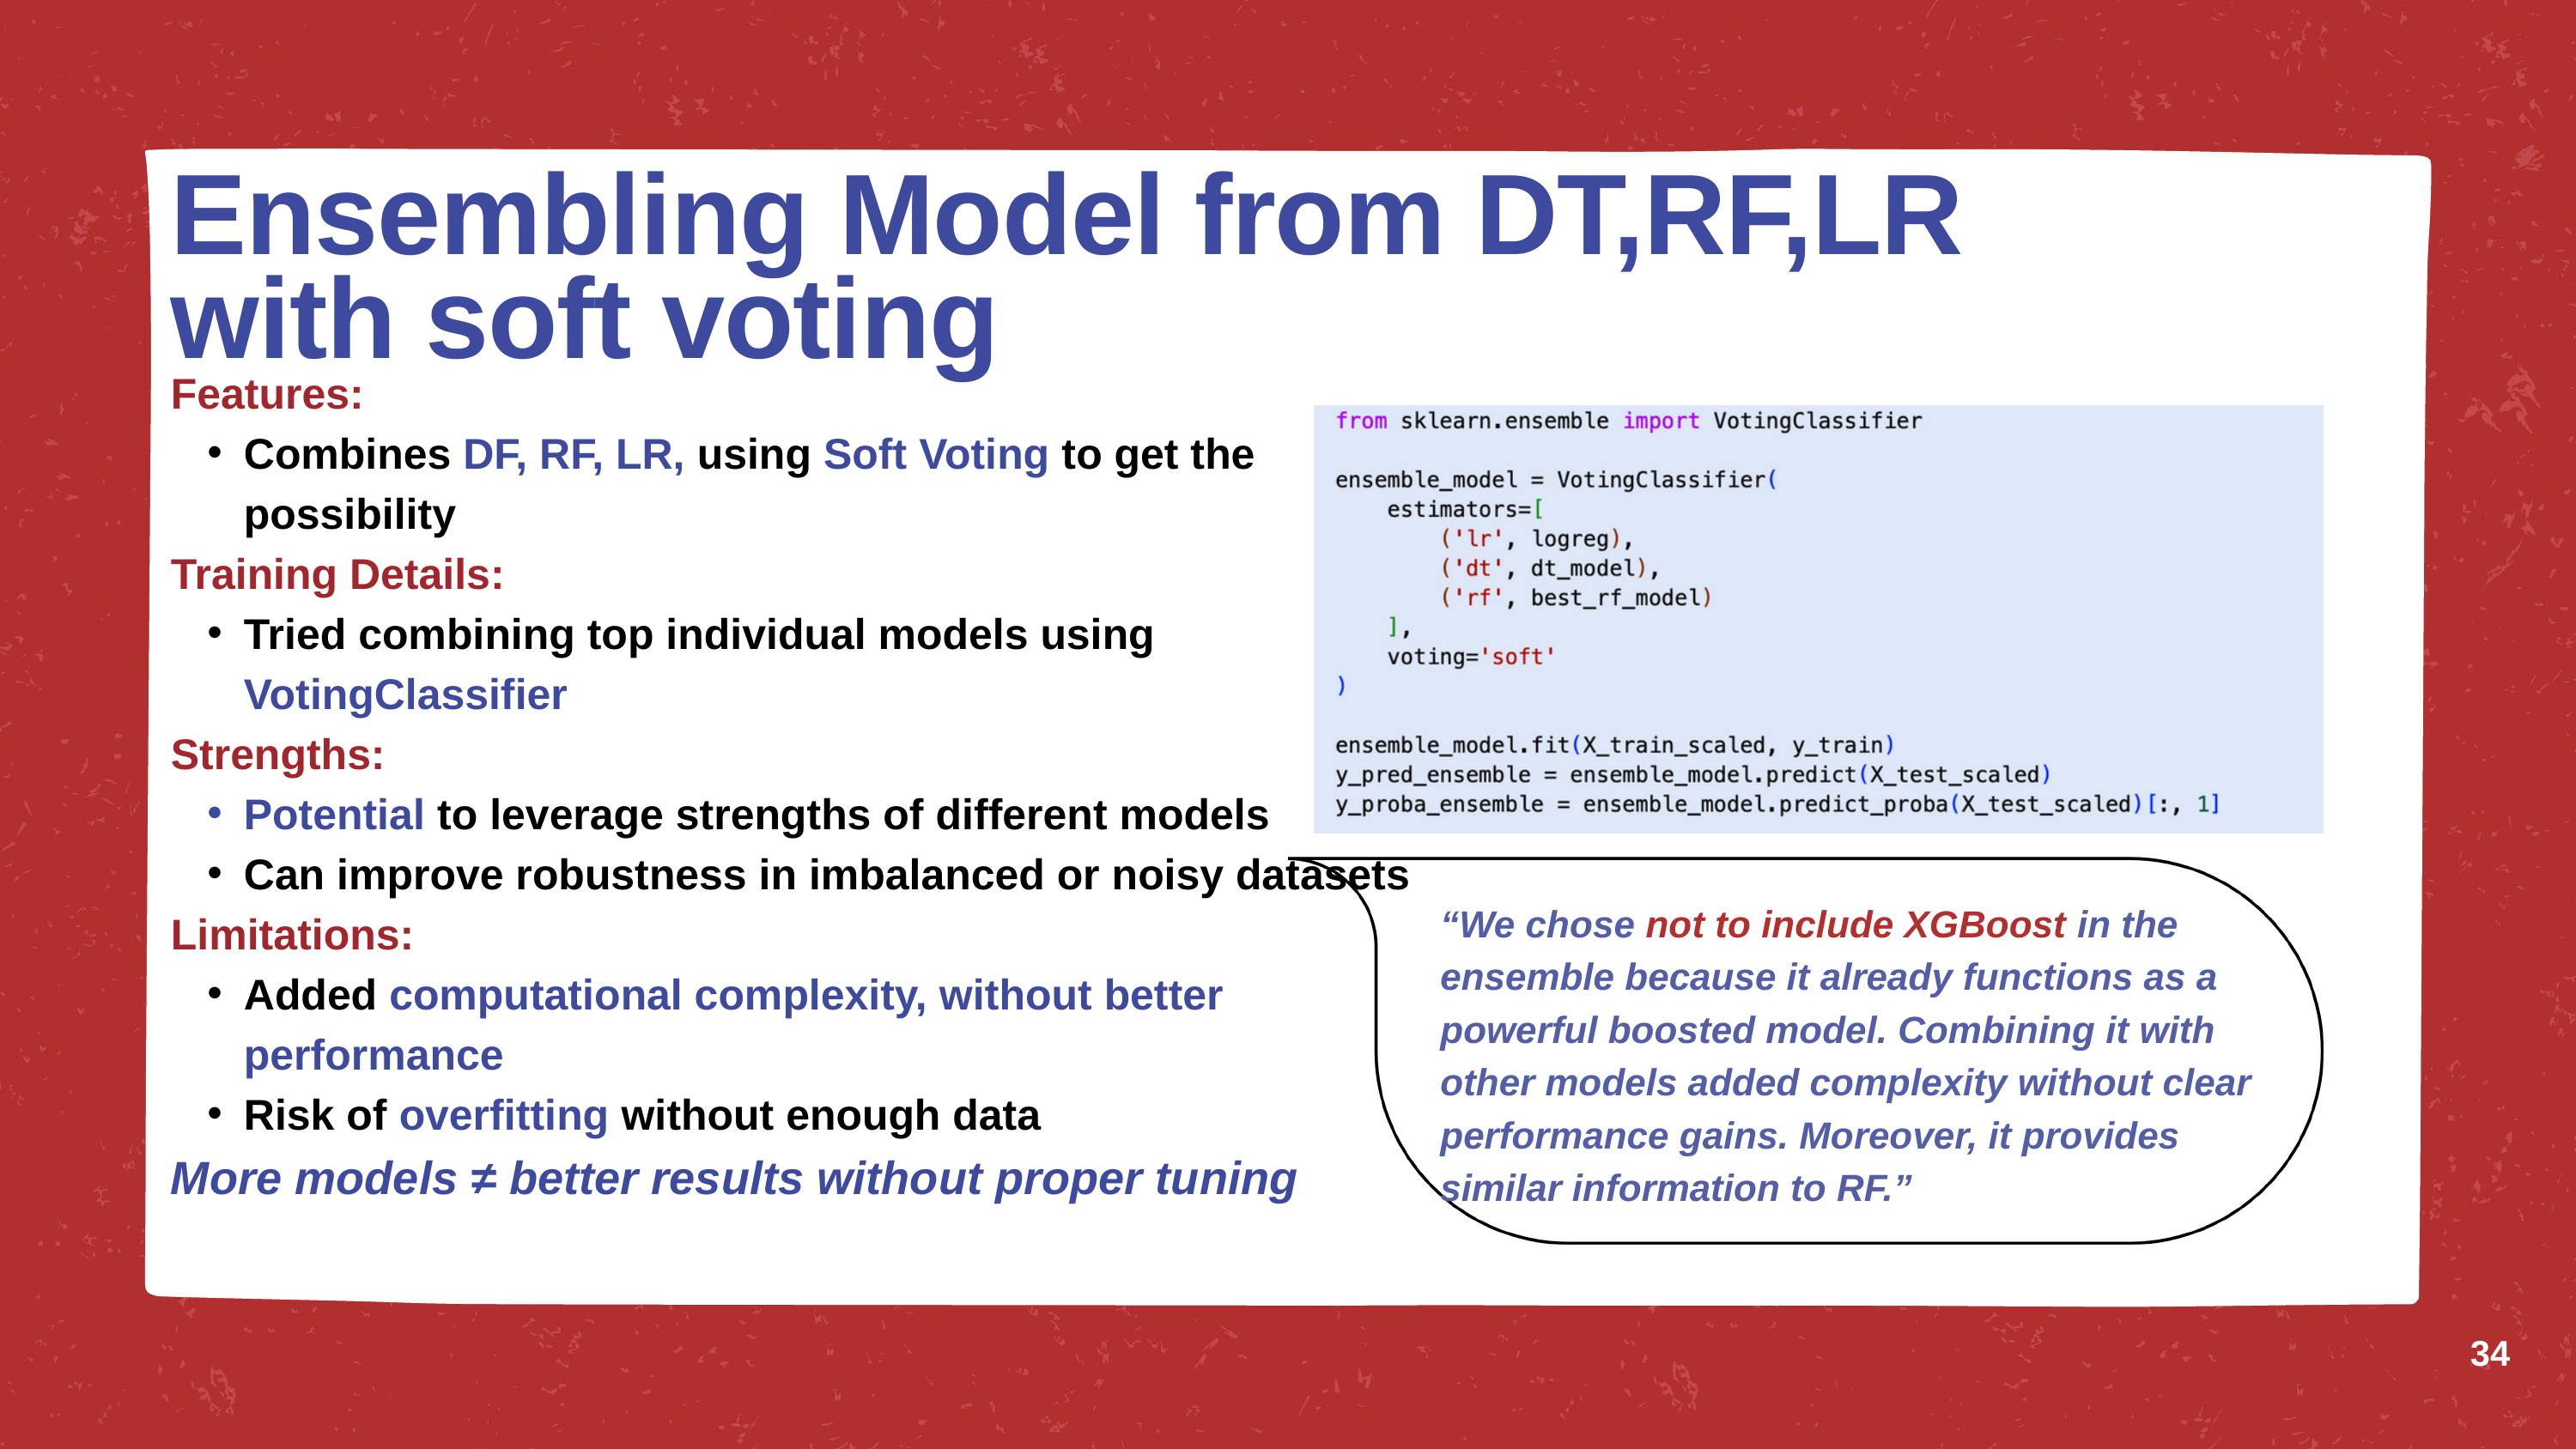

Ensembling Model from DT,RF,LR with soft voting

Features:
Combines DF, RF, LR, using Soft Voting to get the possibility
Training Details:
Tried combining top individual models using VotingClassifier
Strengths:
Potential to leverage strengths of different models
Can improve robustness in imbalanced or noisy datasets
Limitations:
Added computational complexity, without better performance
Risk of overfitting without enough data
More models ≠ better results without proper tuning

“We chose not to include XGBoost in the ensemble because it already functions as a powerful boosted model. Combining it with other models added complexity without clear performance gains. Moreover, it provides similar information to RF.”
34